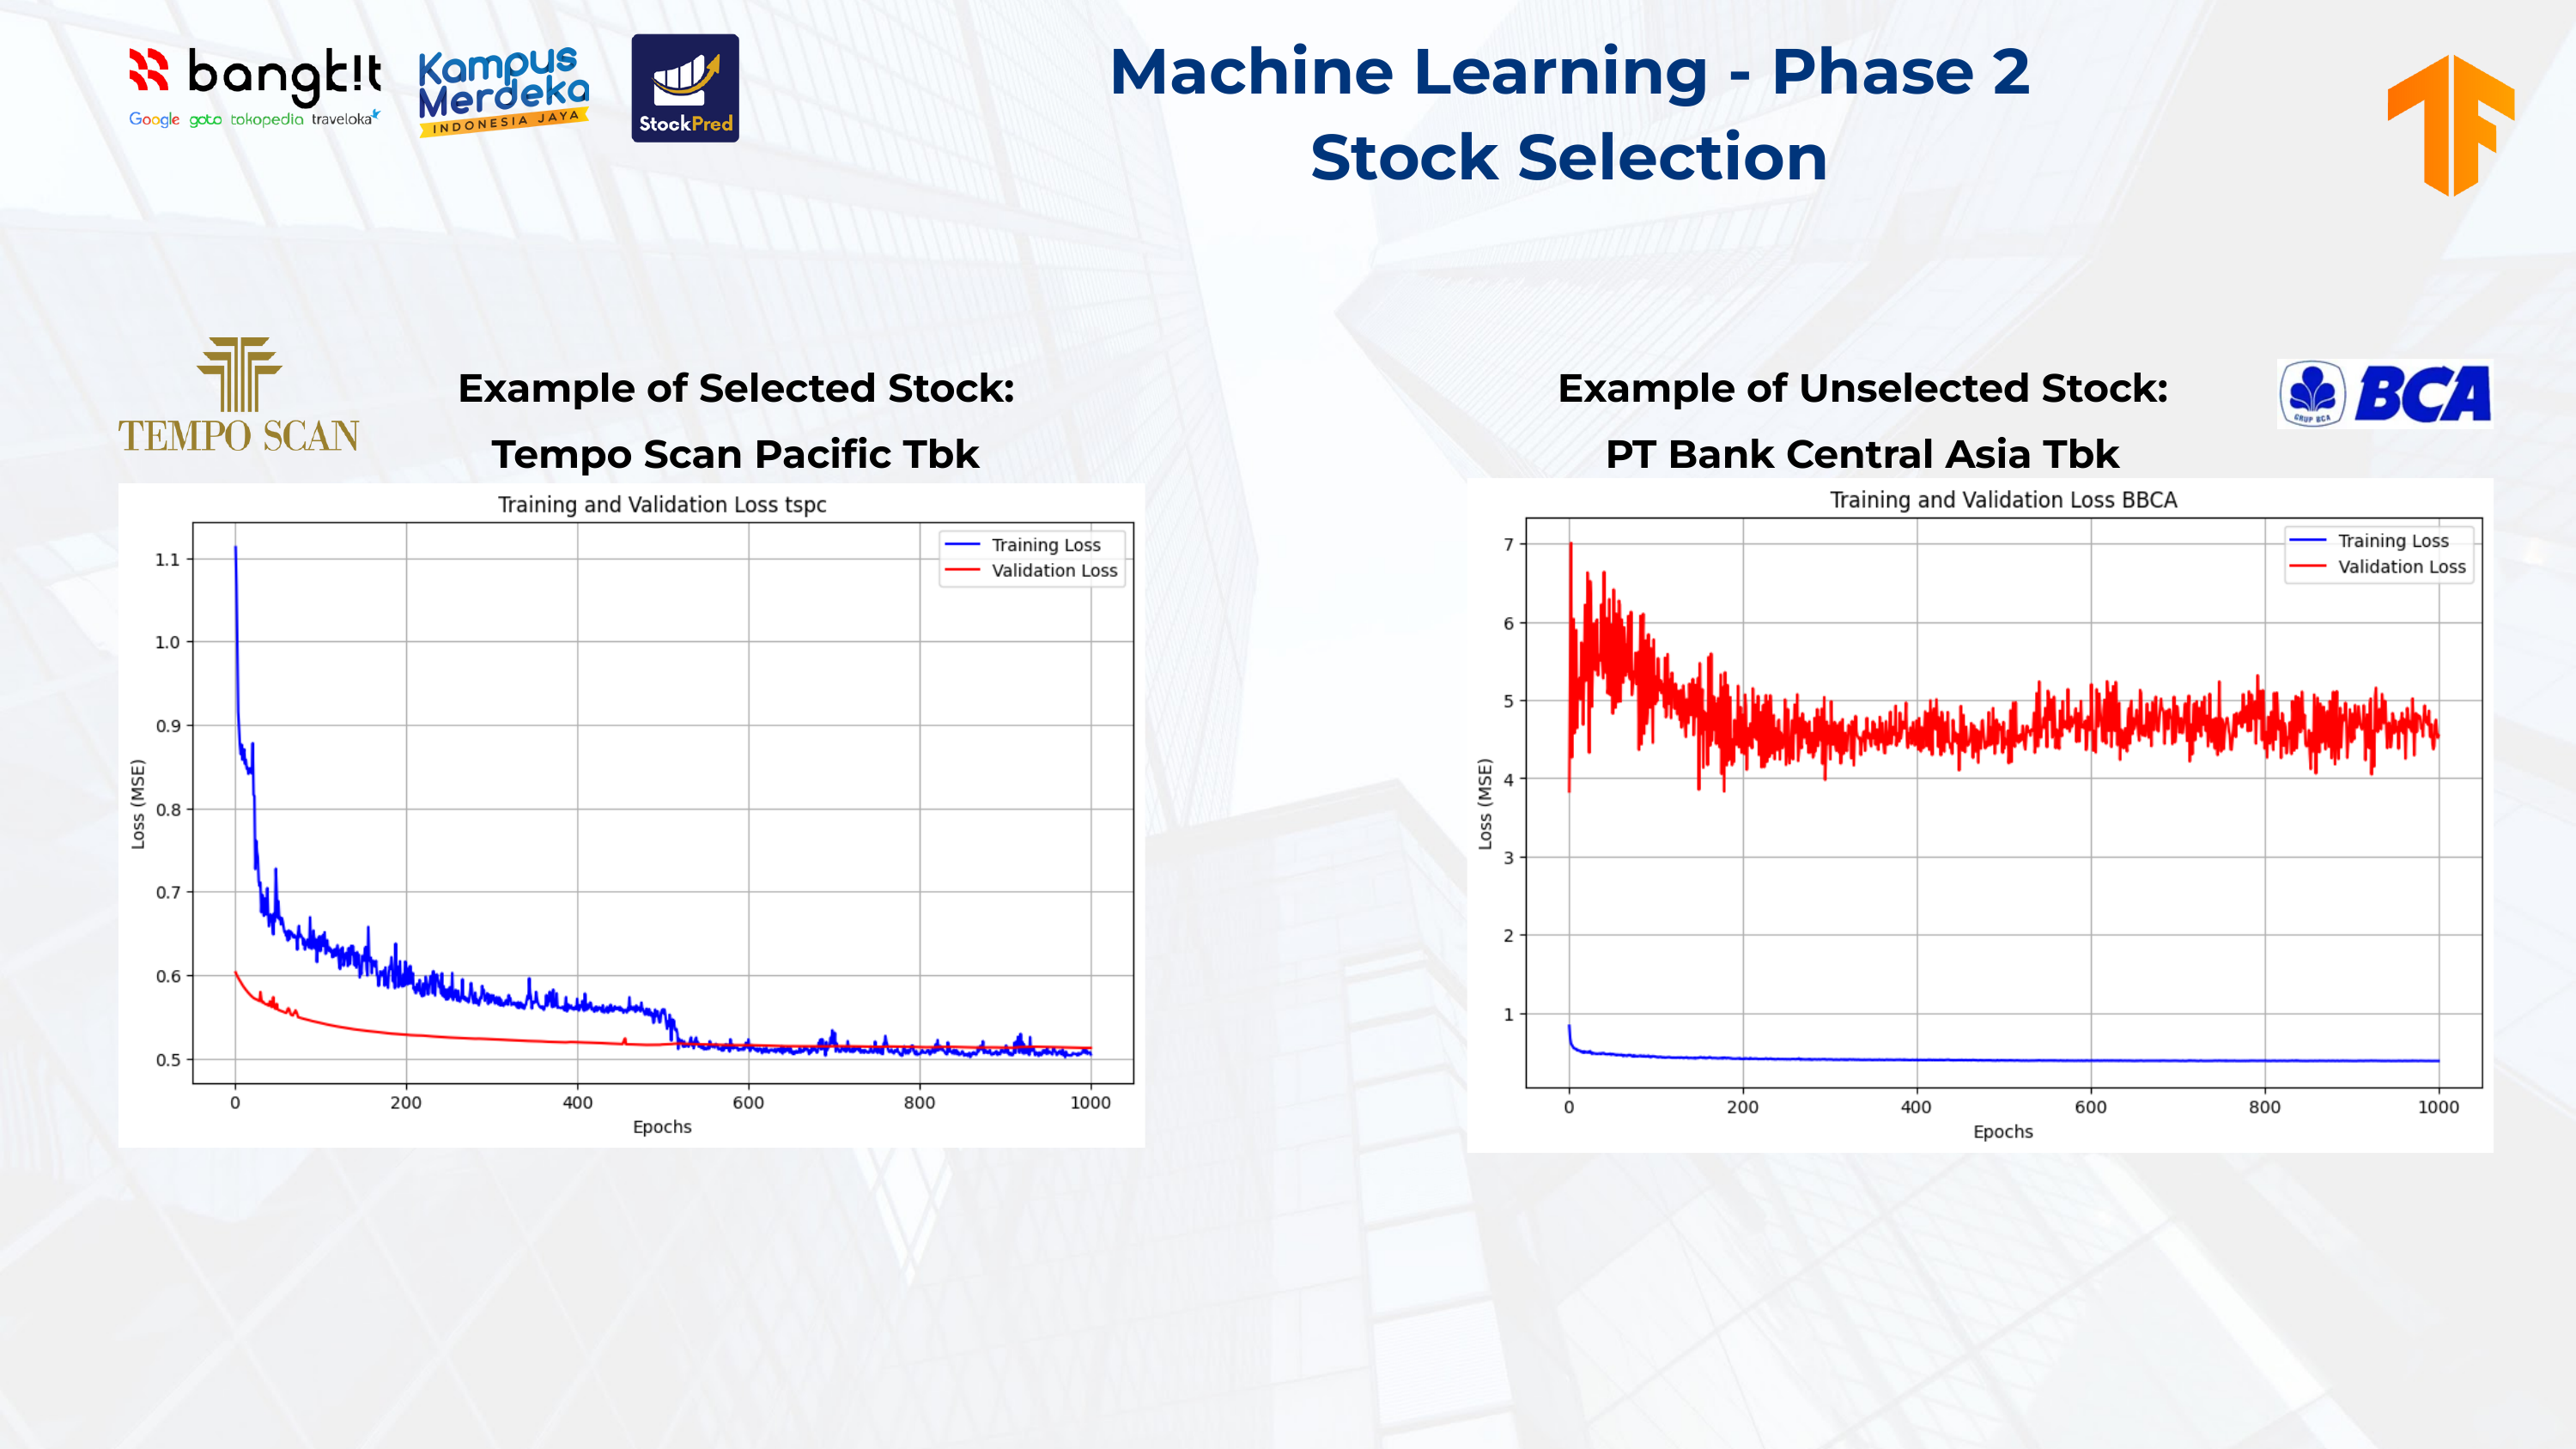

Machine Learning - Phase 2
Stock Selection

Example of Selected Stock:
Tempo Scan Pacific Tbk
Example of Unselected Stock:
PT Bank Central Asia Tbk